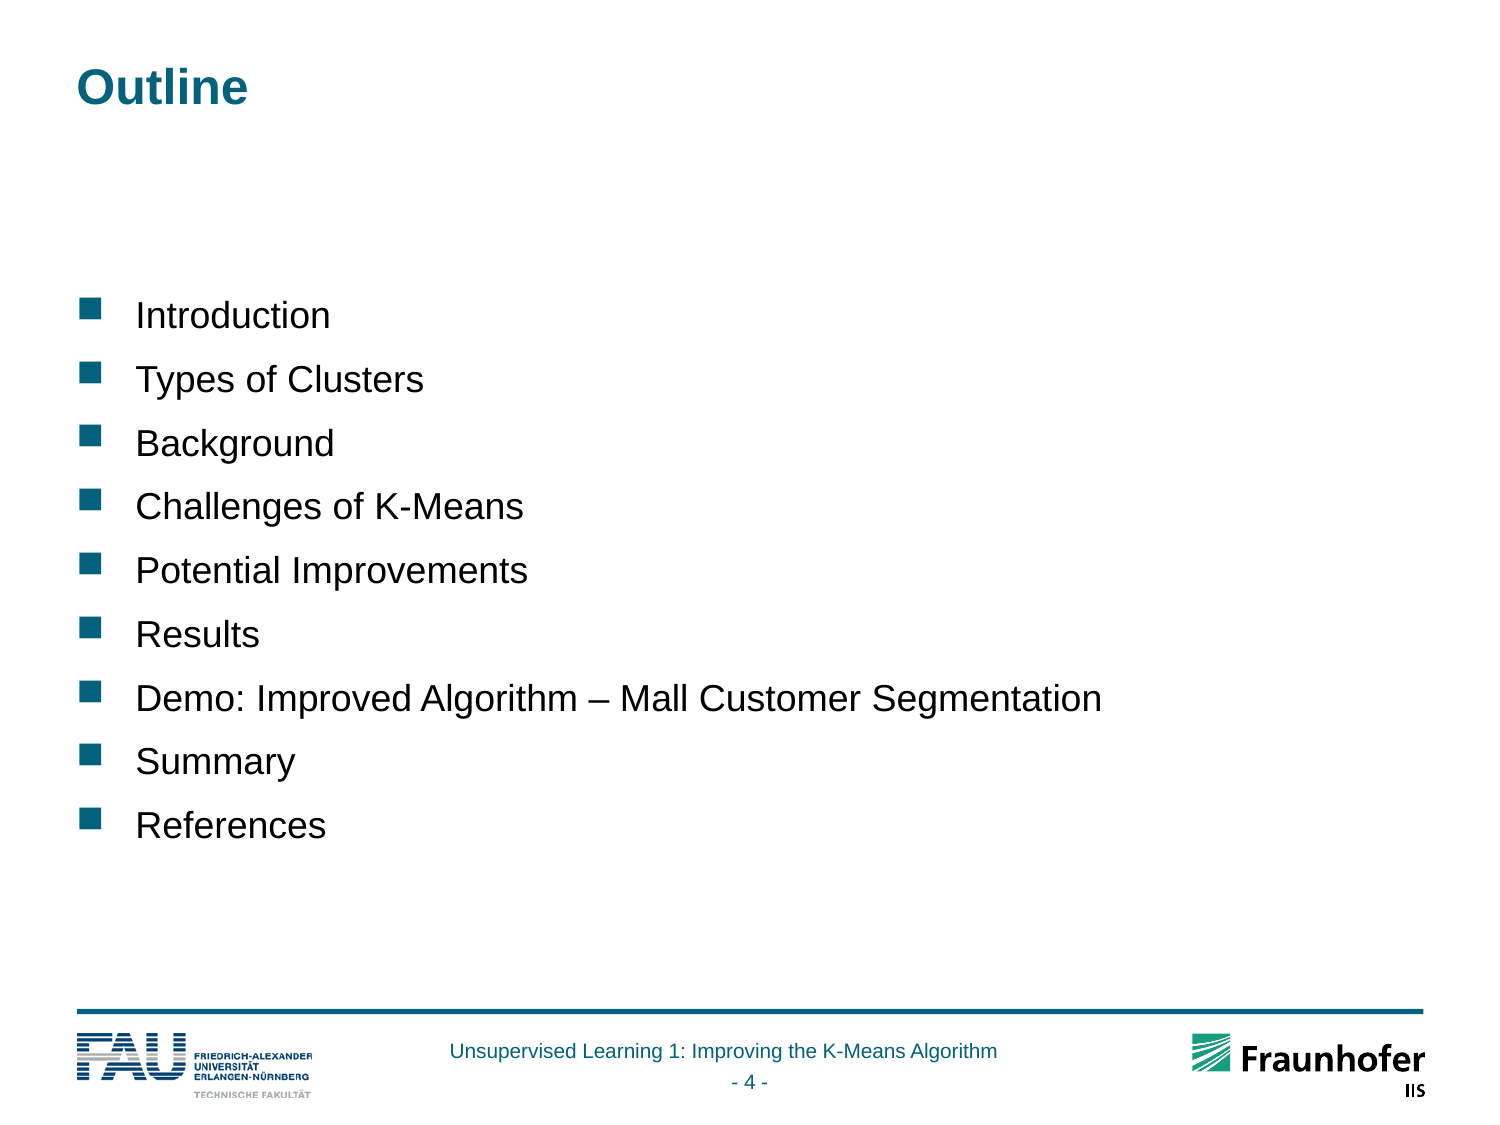

# Outline
Introduction
Types of Clusters
Background
Challenges of K-Means
Potential Improvements
Results
Demo: Improved Algorithm ‒ Mall Customer Segmentation
Summary
References